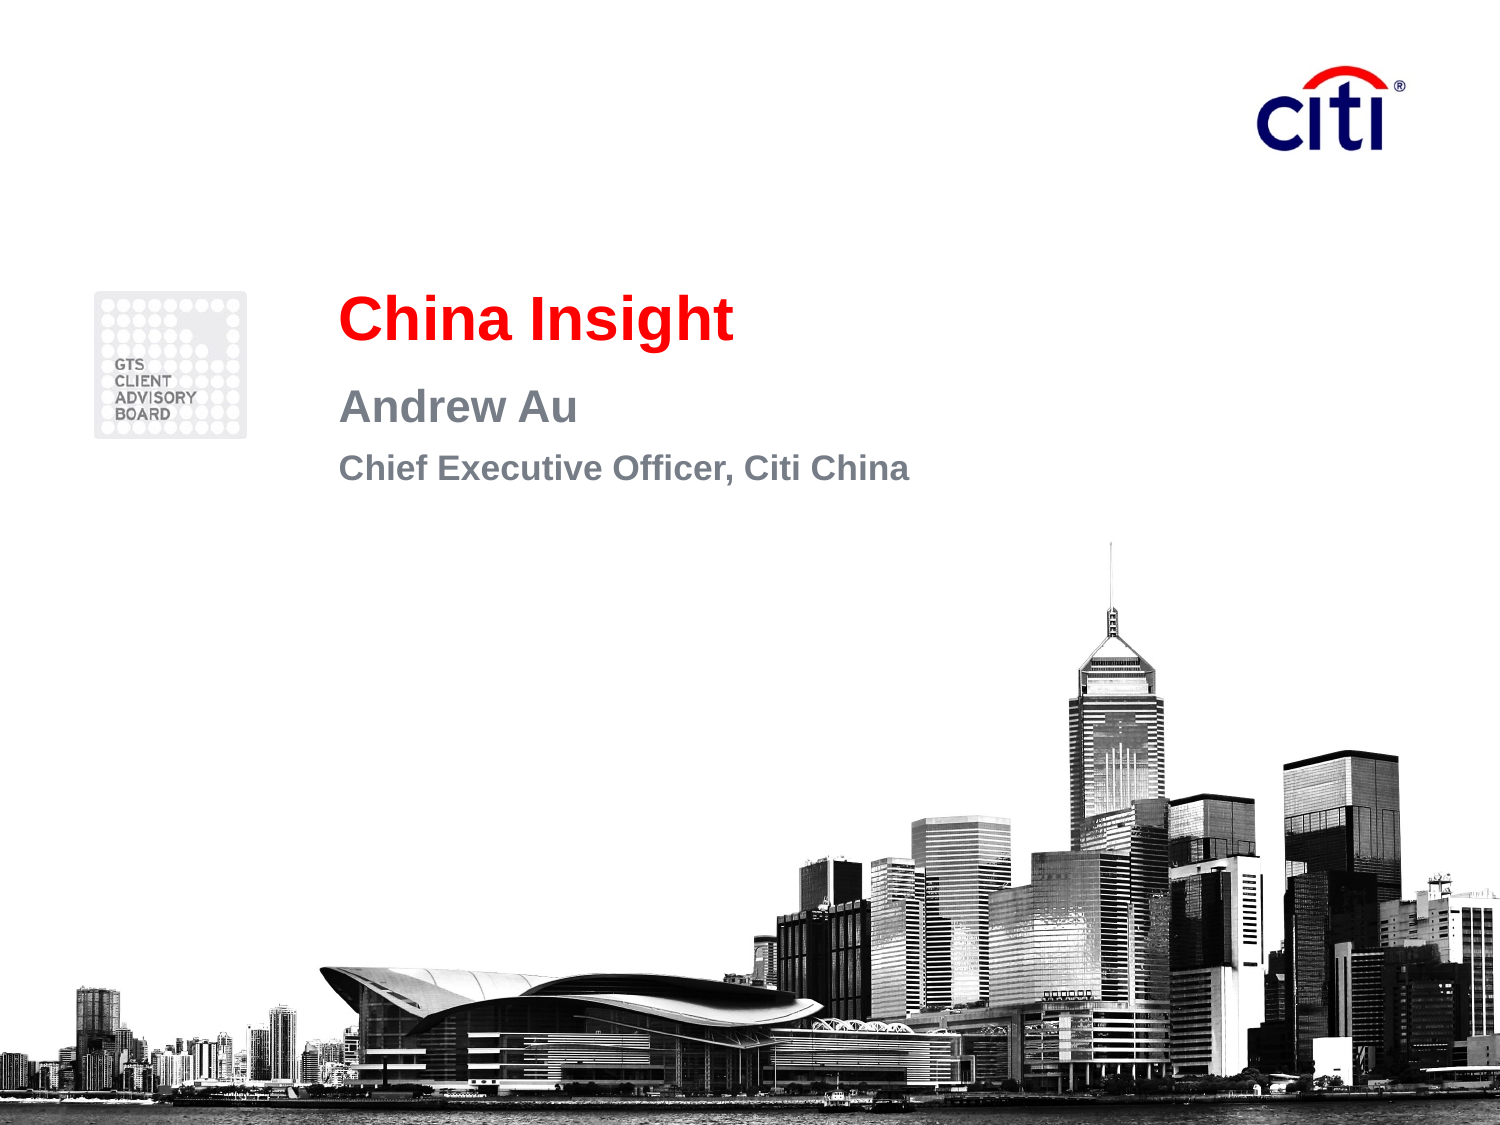

China Insight
Andrew Au
Chief Executive Officer, Citi China